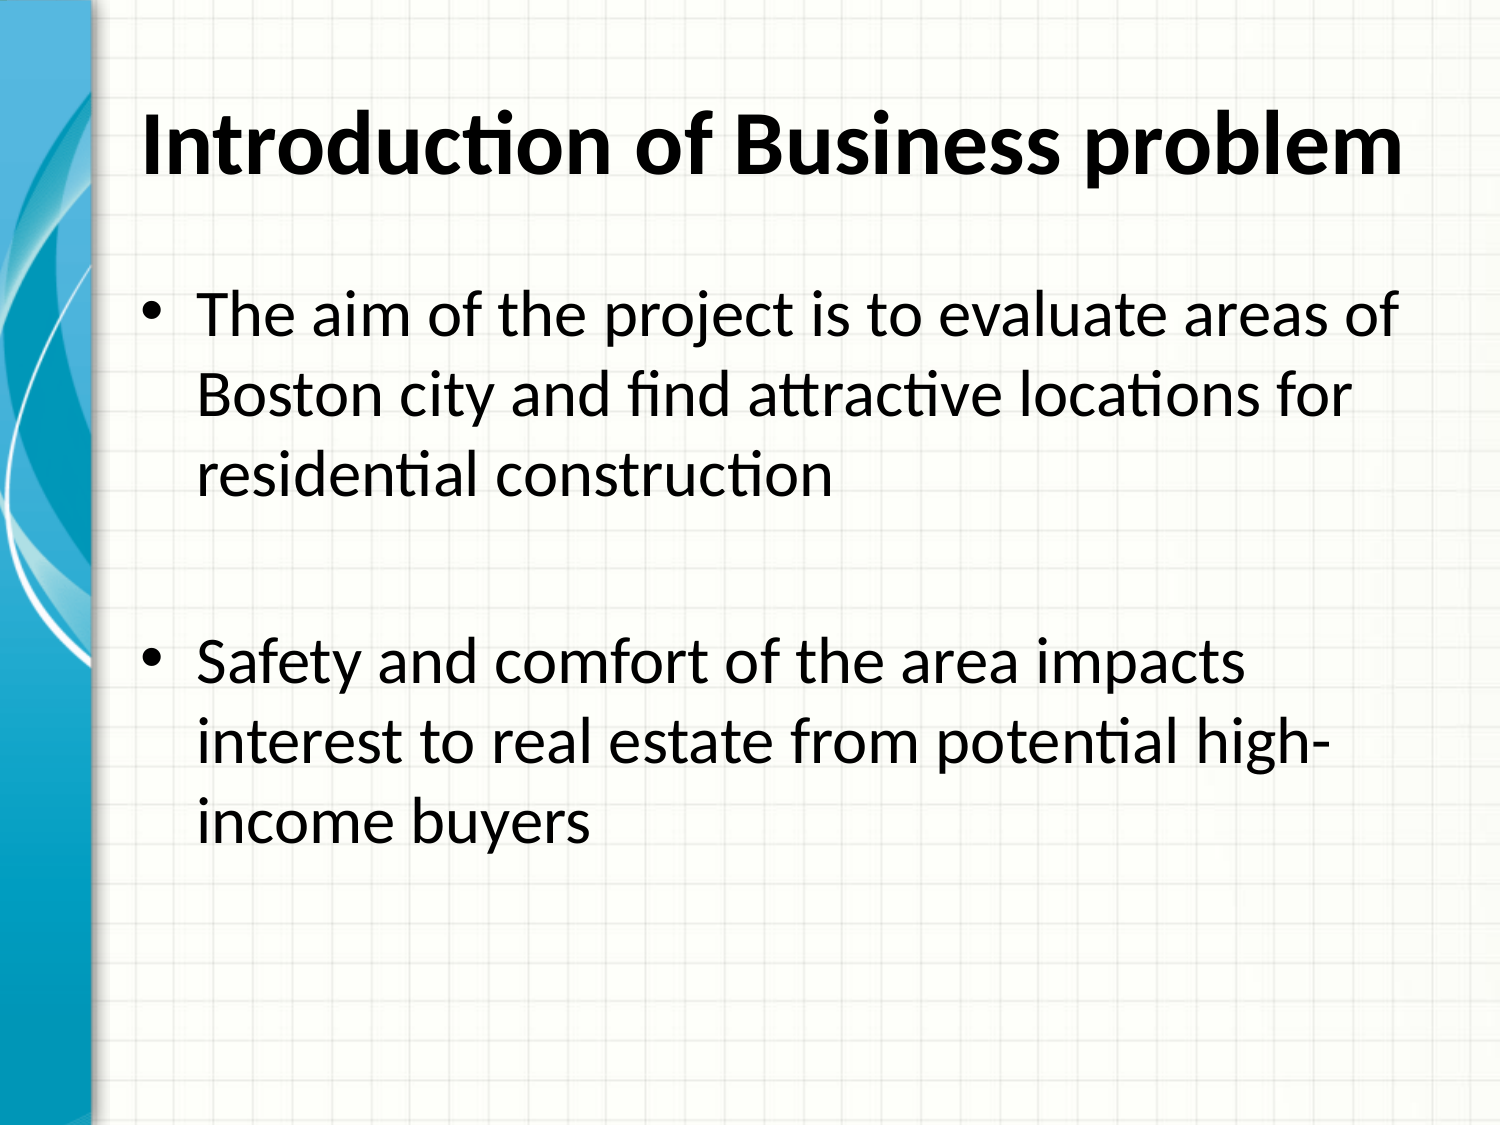

# Introduction of Business problem
The aim of the project is to evaluate areas of Boston city and find attractive locations for residential construction

Safety and comfort of the area impacts interest to real estate from potential high-income buyers